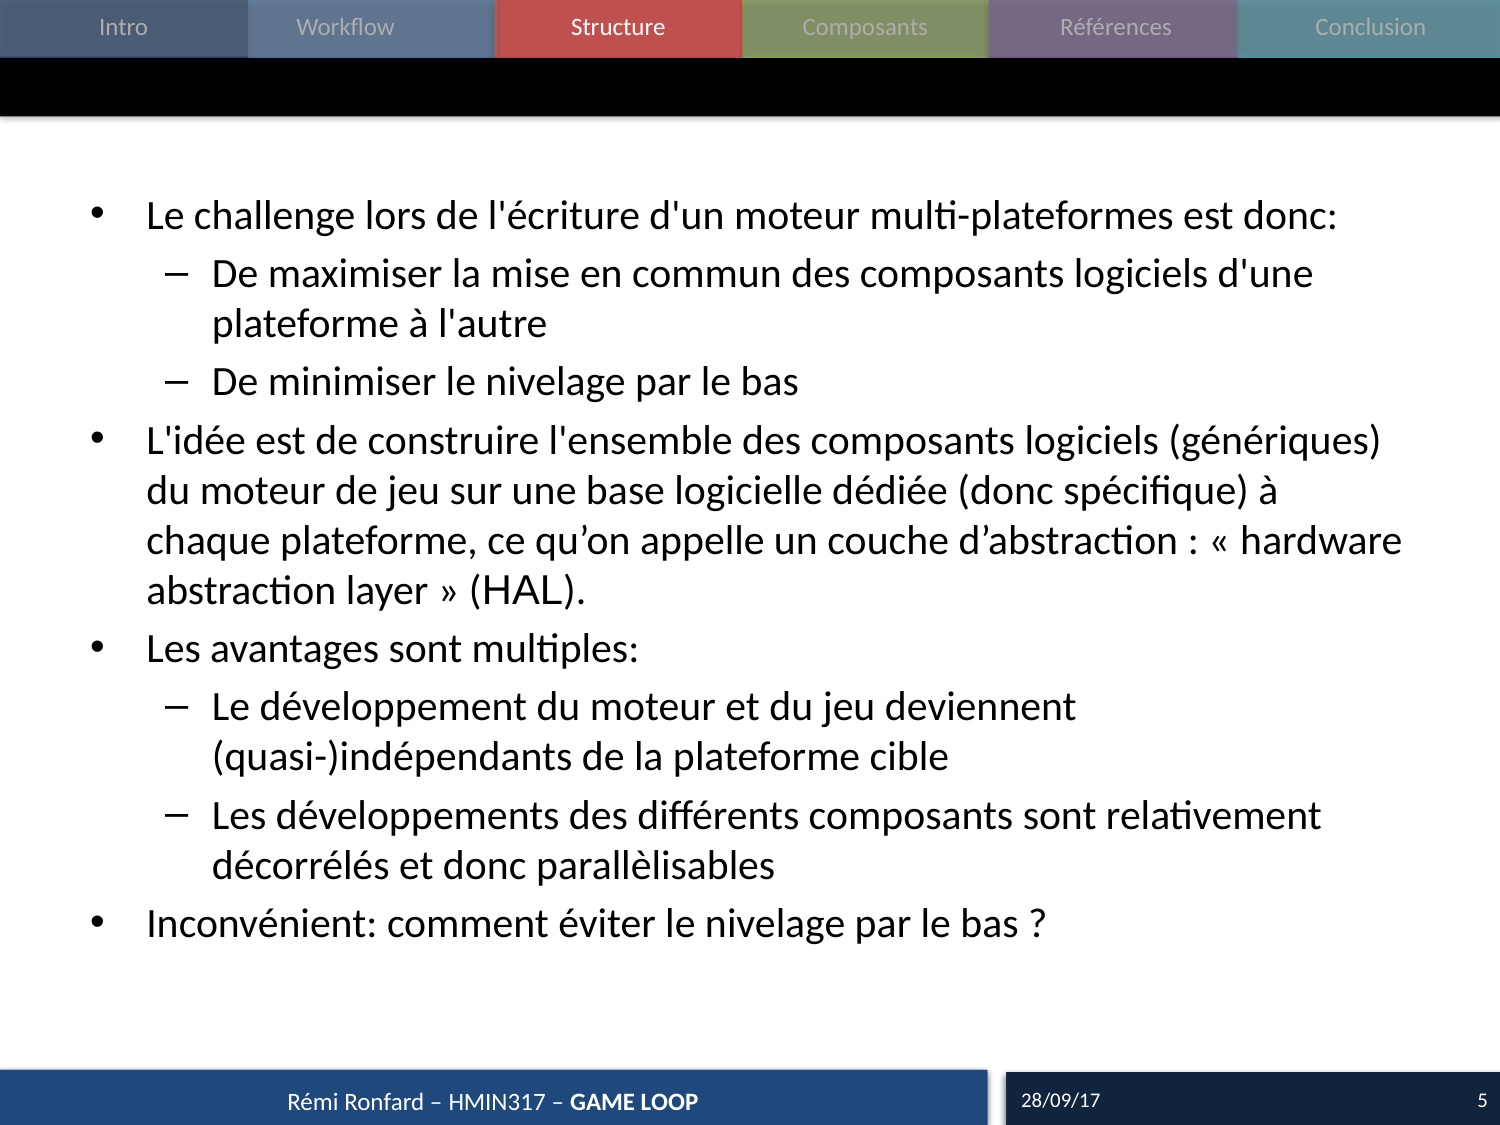

#
Le challenge lors de l'écriture d'un moteur multi-plateformes est donc:
De maximiser la mise en commun des composants logiciels d'une plateforme à l'autre
De minimiser le nivelage par le bas
L'idée est de construire l'ensemble des composants logiciels (génériques) du moteur de jeu sur une base logicielle dédiée (donc spécifique) à chaque plateforme, ce qu’on appelle un couche d’abstraction : « hardware abstraction layer » (HAL).
Les avantages sont multiples:
Le développement du moteur et du jeu deviennent (quasi-)indépendants de la plateforme cible
Les développements des différents composants sont relativement décorrélés et donc parallèlisables
Inconvénient: comment éviter le nivelage par le bas ?
28/09/17
5
Rémi Ronfard – HMIN317 – GAME LOOP